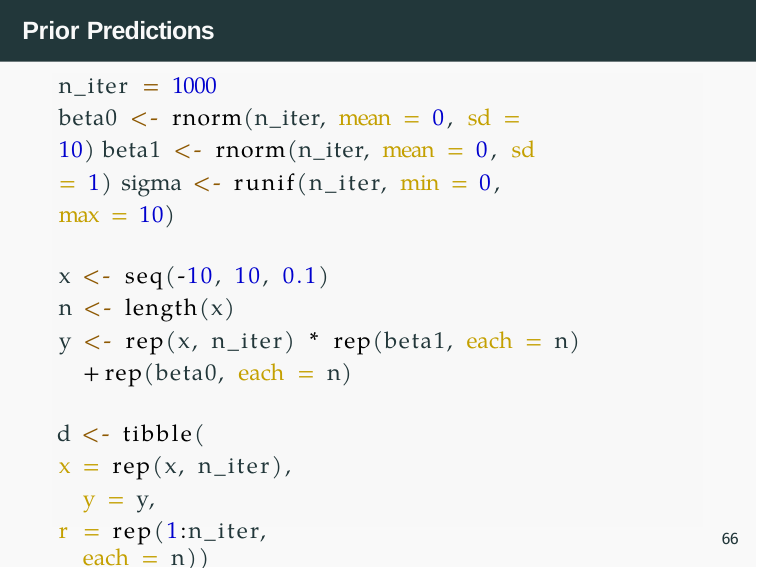

# Prior Predictions
n_iter = 1000
beta0 <- rnorm(n_iter, mean = 0, sd = 10) beta1 <- rnorm(n_iter, mean = 0, sd = 1) sigma <- runif(n_iter, min = 0, max = 10)

x <- seq(-10, 10, 0.1)
n <- length(x)
y <- rep(x, n_iter) * rep(beta1, each = n) + rep(beta0, each = n)

d <- tibble(
x = rep(x, n_iter), y = y,
r = rep(1:n_iter, each = n))

66